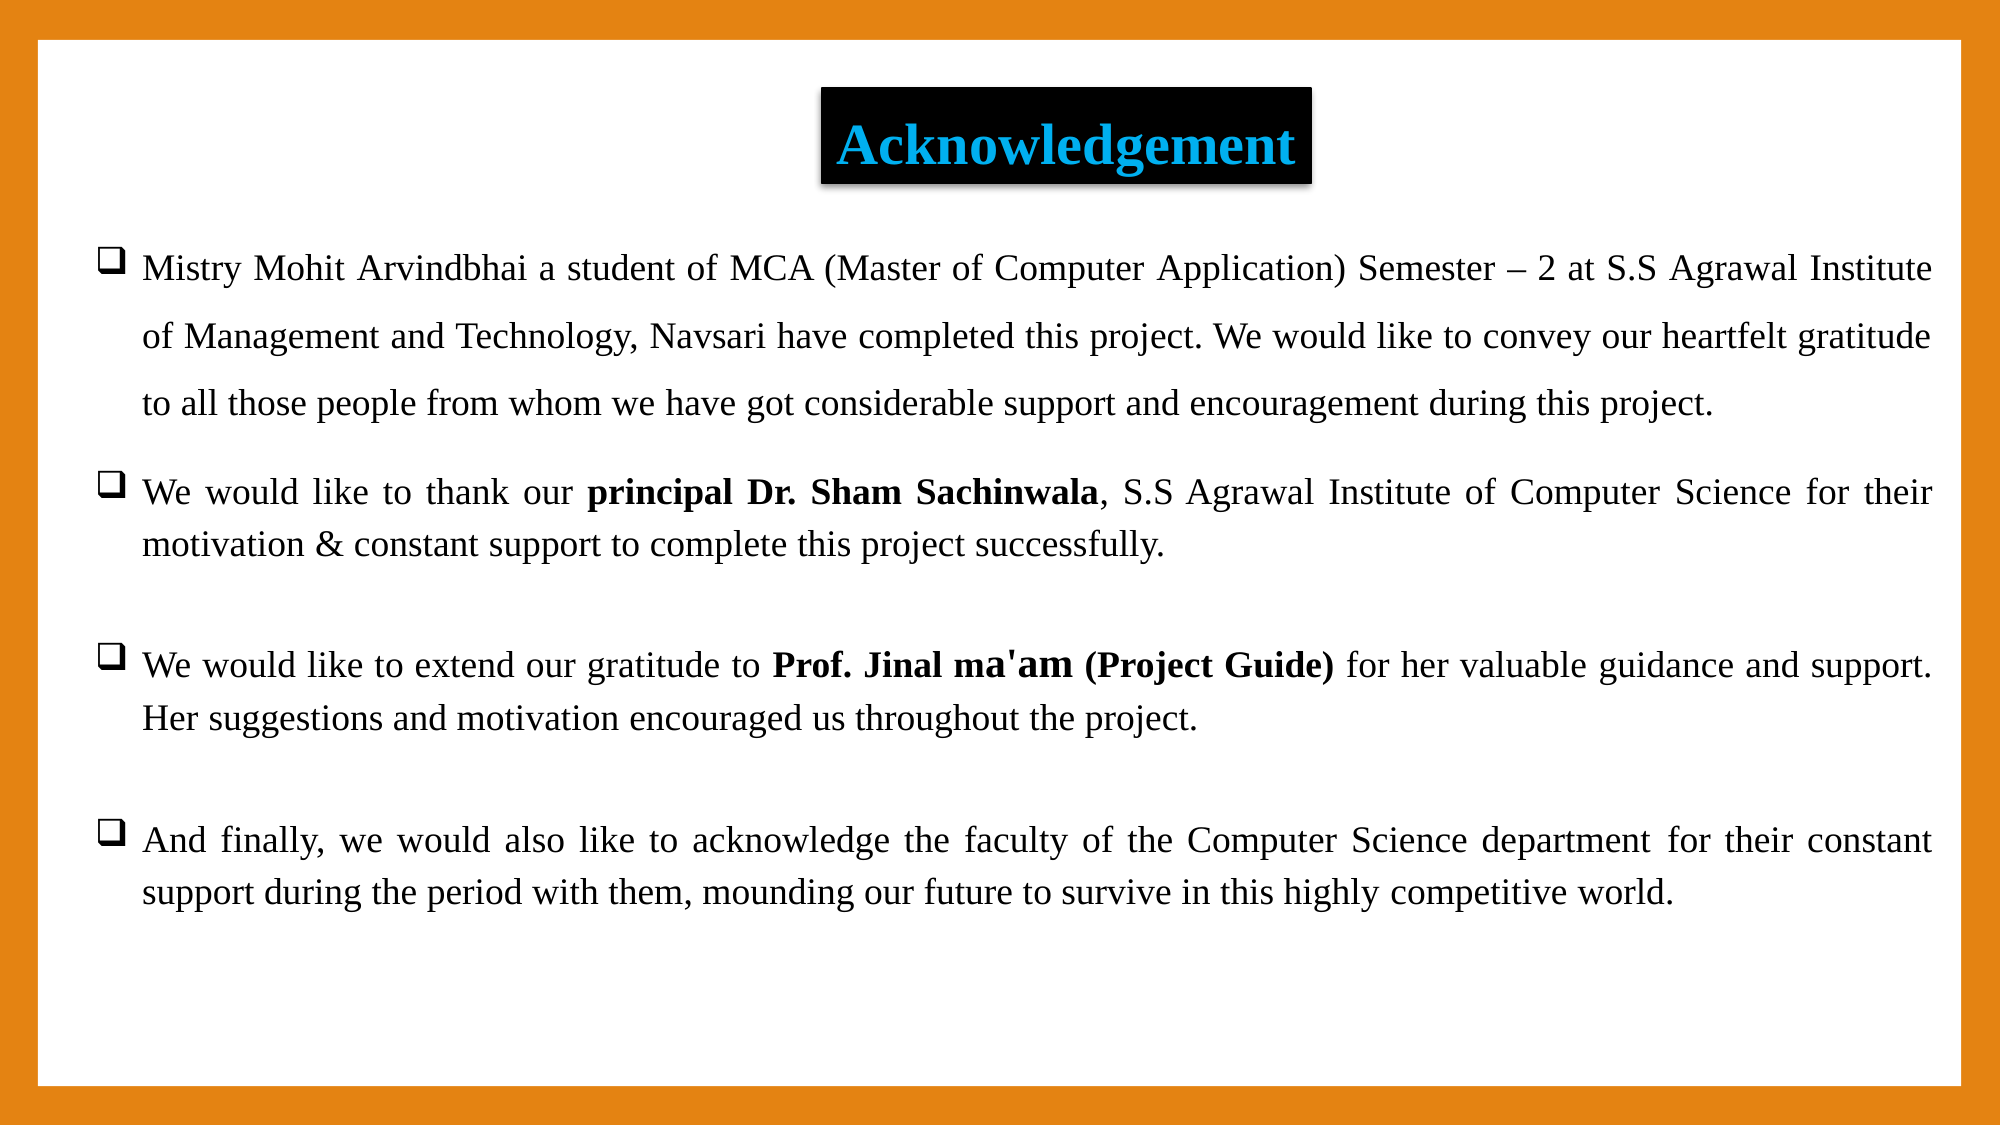

Acknowledgement

Mistry Mohit Arvindbhai a student of MCA (Master of Computer Application) Semester – 2 at S.S Agrawal Institute of Management and Technology, Navsari have completed this project. We would like to convey our heartfelt gratitude to all those people from whom we have got considerable support and encouragement during this project.

We would like to thank our principal Dr. Sham Sachinwala, S.S Agrawal Institute of Computer Science for their motivation & constant support to complete this project successfully.

We would like to extend our gratitude to Prof. Jinal ma'am (Project Guide) for her valuable guidance and support. Her suggestions and motivation encouraged us throughout the project.

And finally, we would also like to acknowledge the faculty of the Computer Science department for their constant support during the period with them, mounding our future to survive in this highly competitive world.